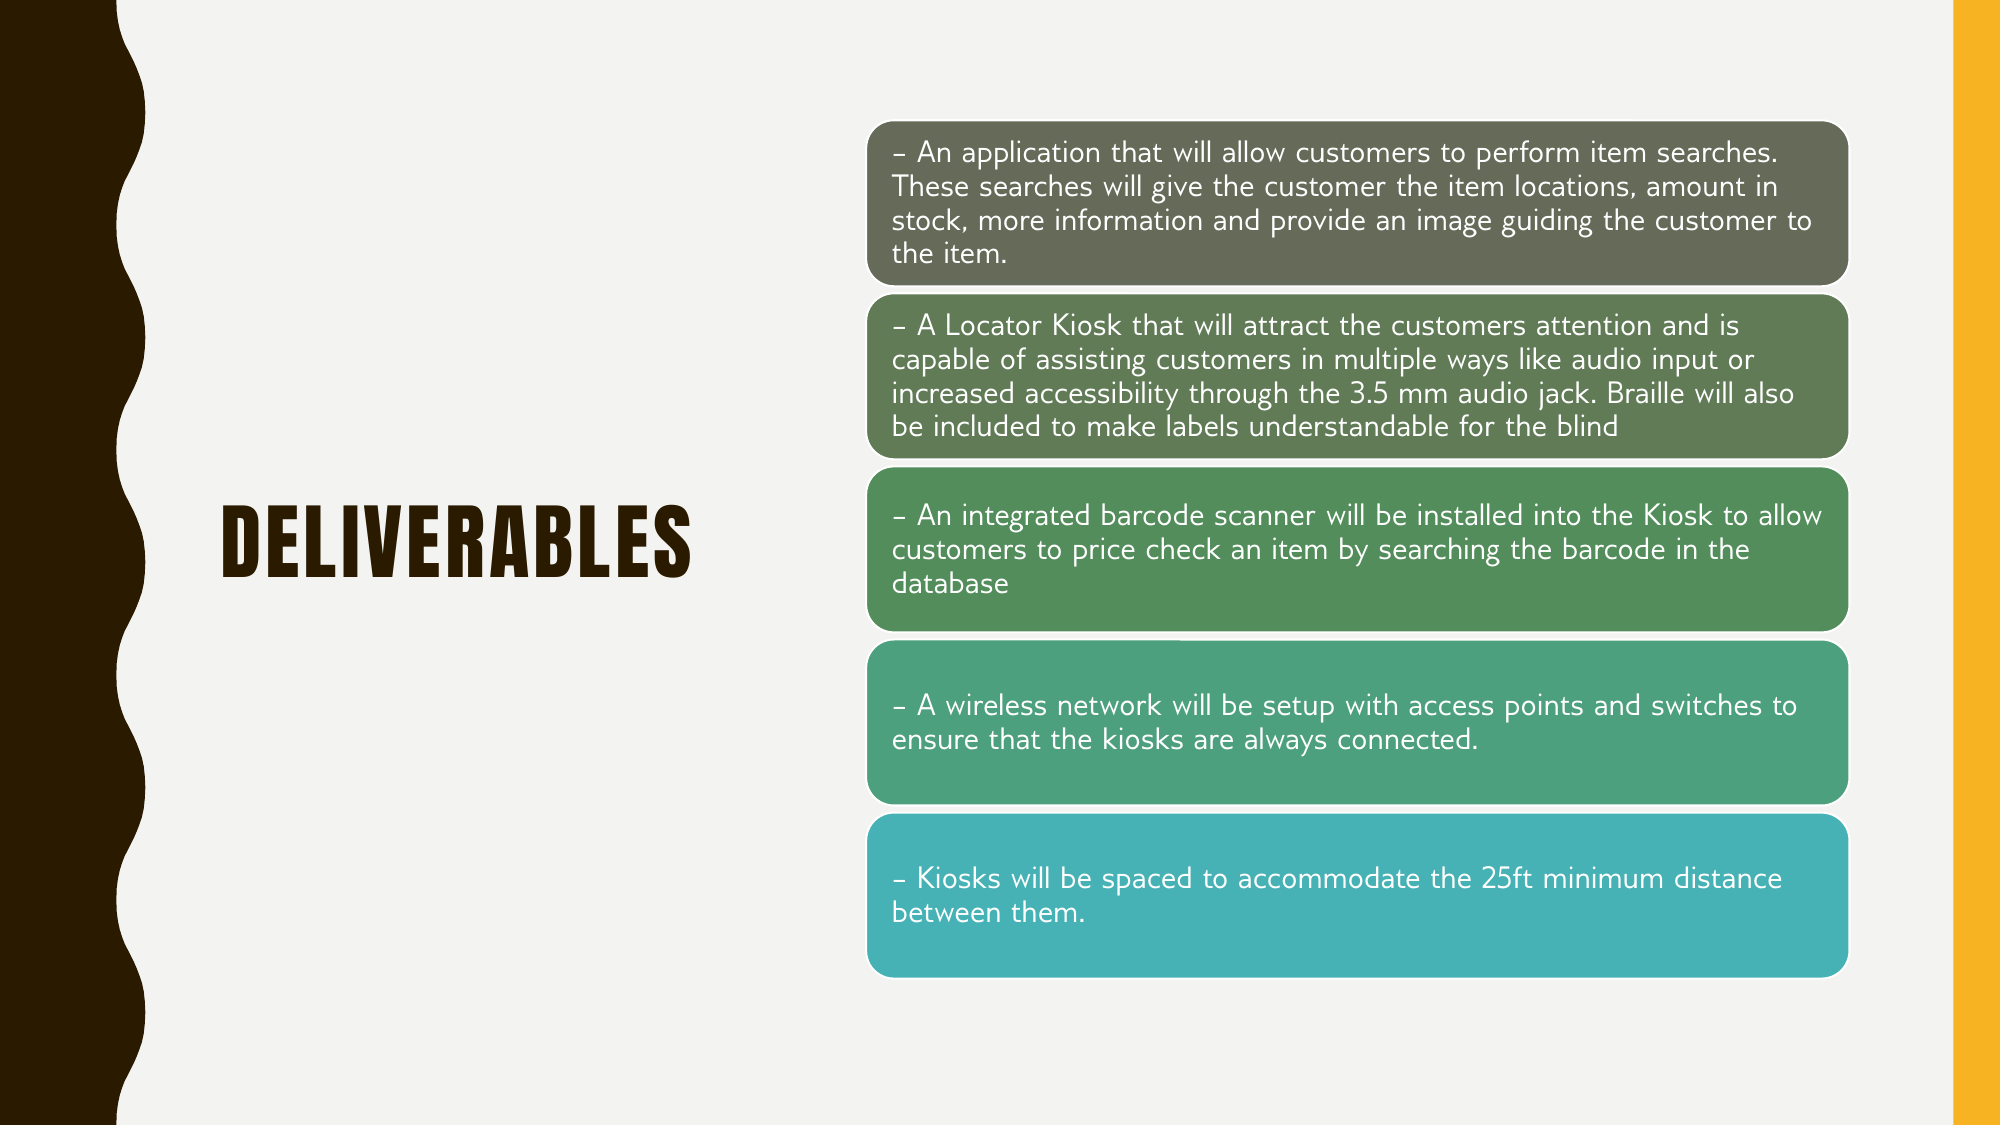

– An application that will allow customers to perform item searches. These searches will give the customer the item locations, amount in stock, more information and provide an image guiding the customer to the item.
– A Locator Kiosk that will attract the customers attention and is capable of assisting customers in multiple ways like audio input or increased accessibility through the 3.5 mm audio jack. Braille will also be included to make labels understandable for the blind
– An integrated barcode scanner will be installed into the Kiosk to allow customers to price check an item by searching the barcode in the database
– A wireless network will be setup with access points and switches to ensure that the kiosks are always connected.
– Kiosks will be spaced to accommodate the 25ft minimum distance between them.
# Deliverables